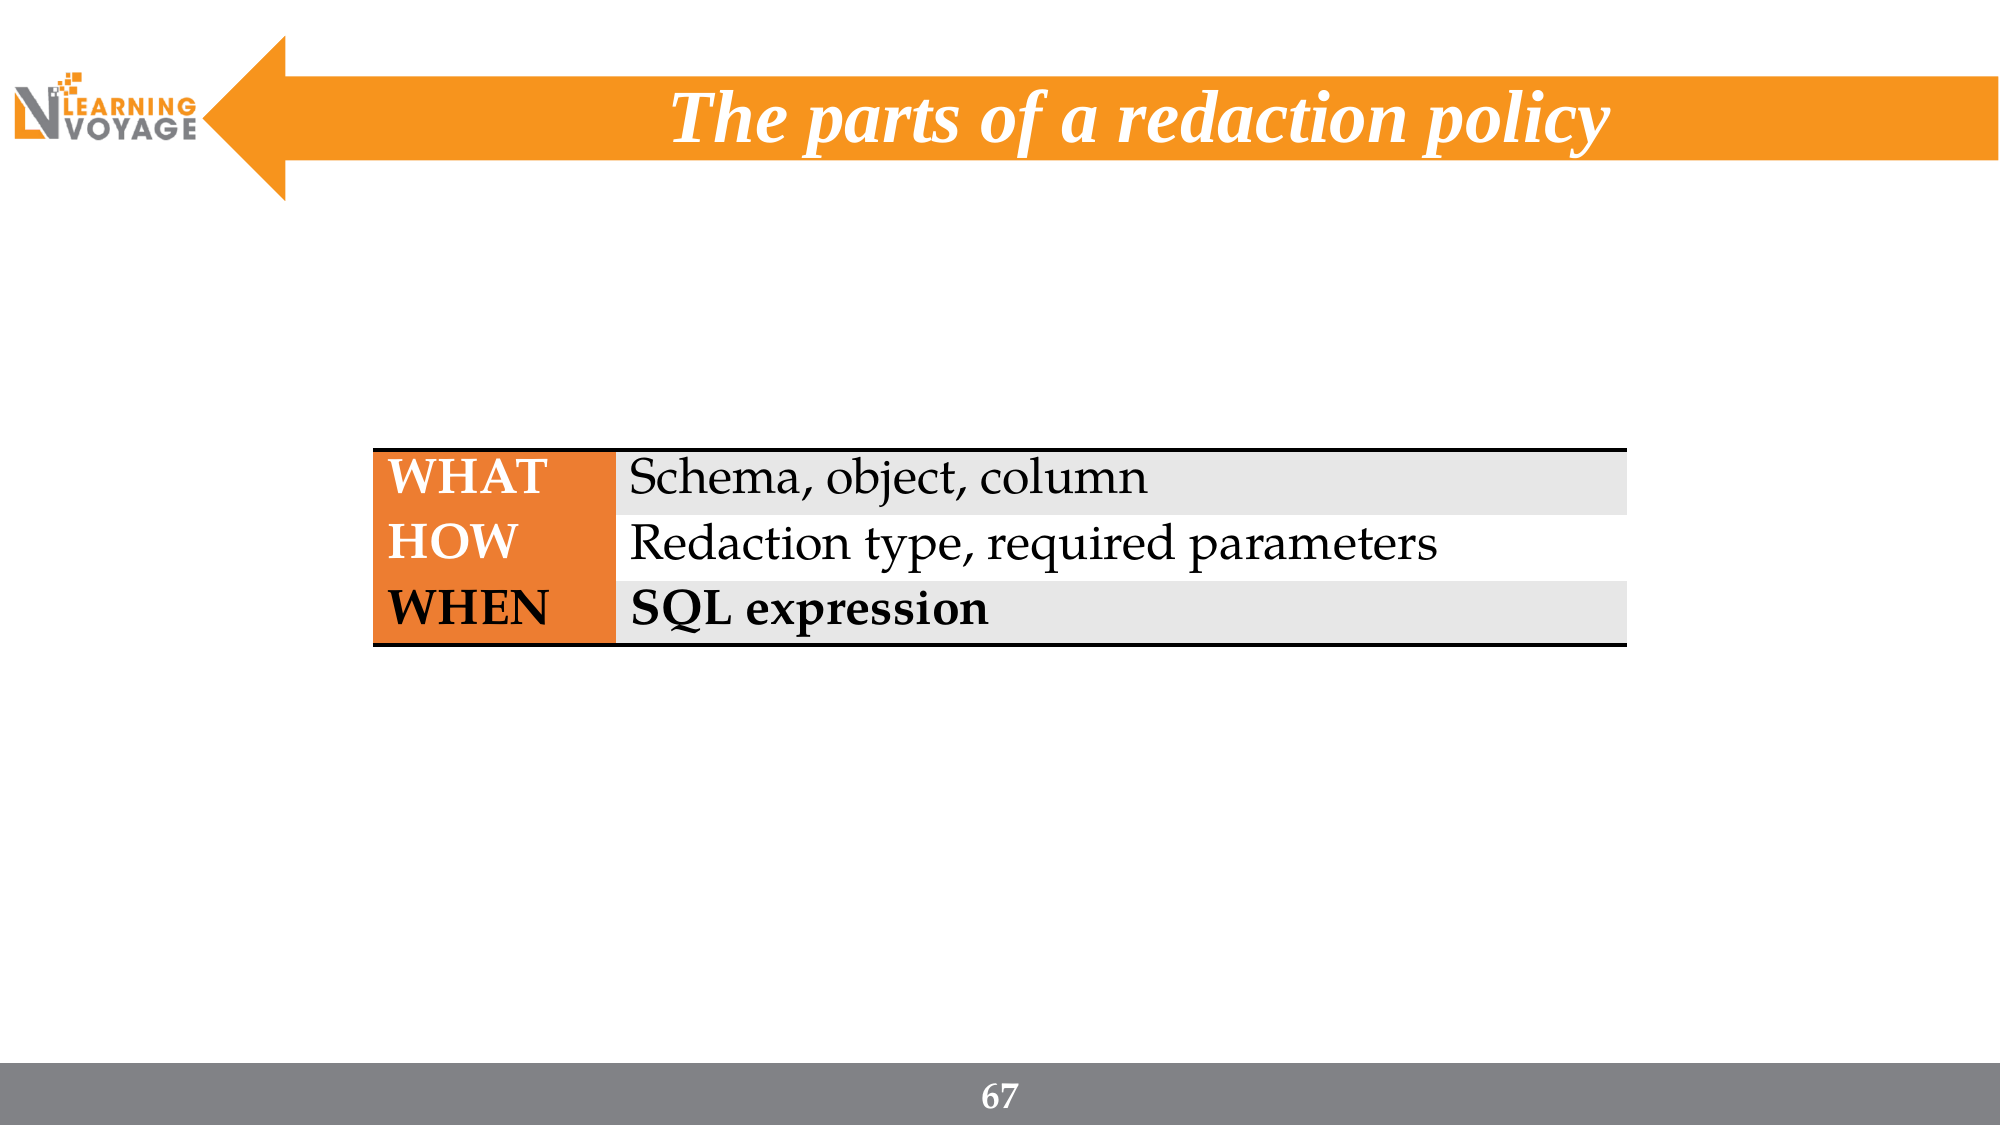

# The parts of a redaction policy
| WHAT | Schema, object, column |
| --- | --- |
| HOW | Redaction type, required parameters |
| WHEN | SQL expression |
67